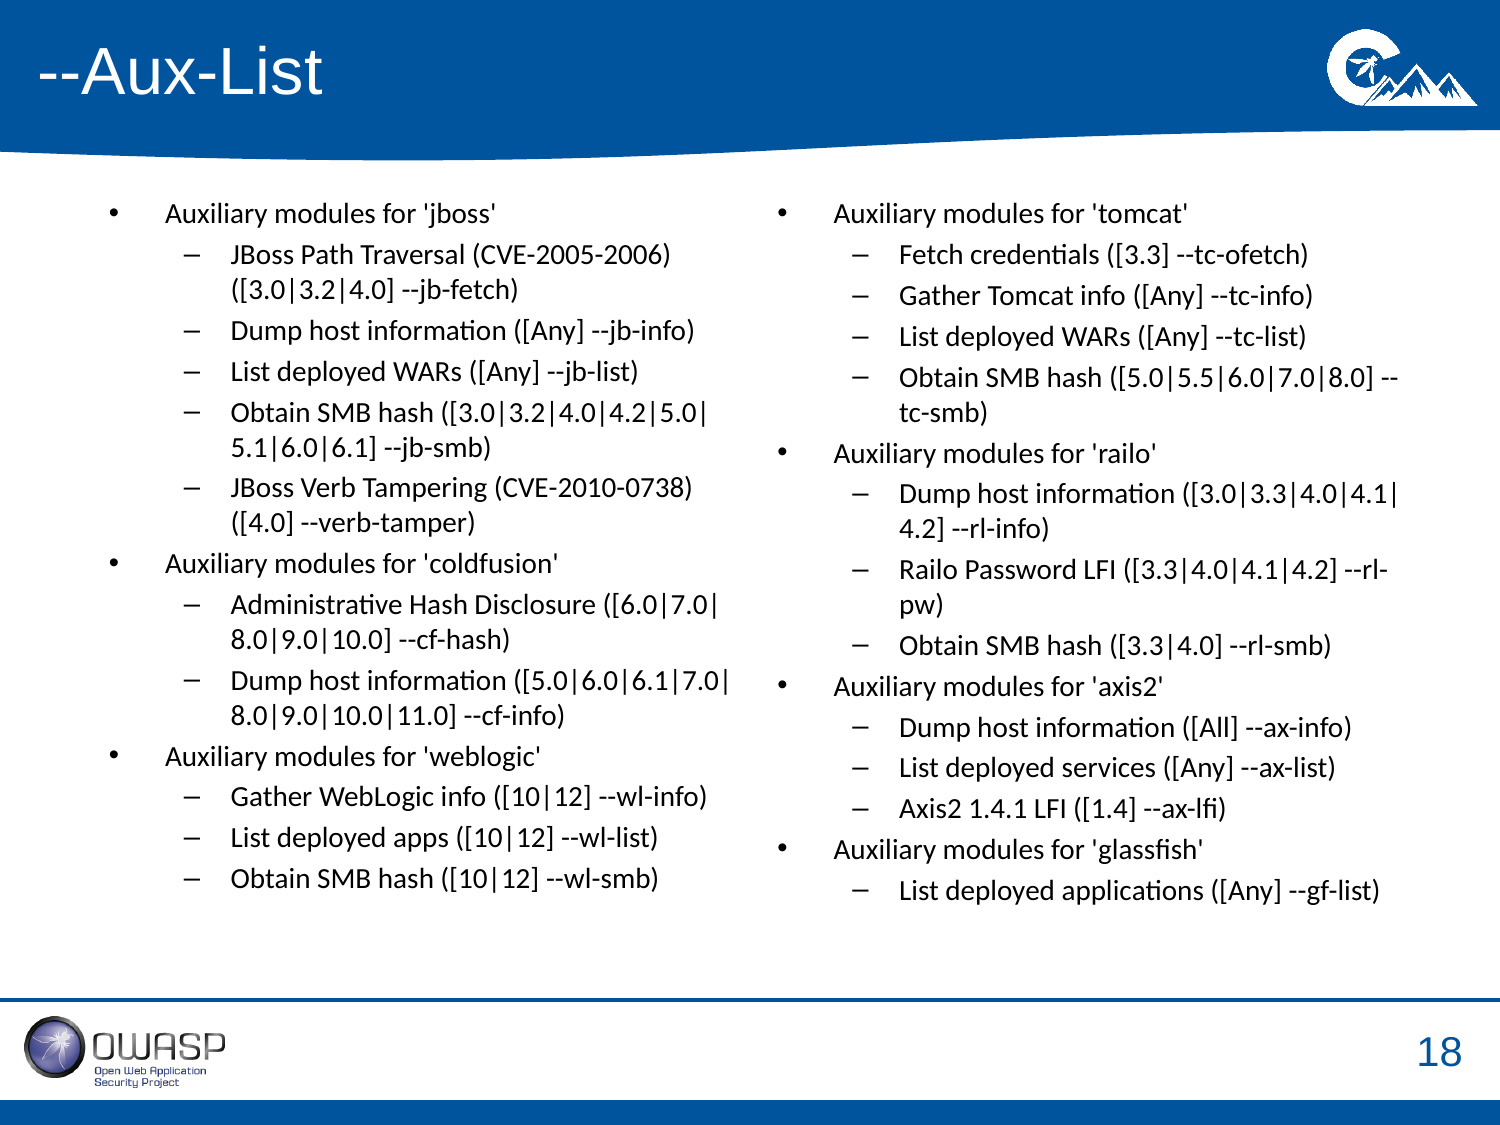

# --Aux-List
Auxiliary modules for 'jboss'
JBoss Path Traversal (CVE-2005-2006) ([3.0|3.2|4.0] --jb-fetch)
Dump host information ([Any] --jb-info)
List deployed WARs ([Any] --jb-list)
Obtain SMB hash ([3.0|3.2|4.0|4.2|5.0|5.1|6.0|6.1] --jb-smb)
JBoss Verb Tampering (CVE-2010-0738) ([4.0] --verb-tamper)
Auxiliary modules for 'coldfusion'
Administrative Hash Disclosure ([6.0|7.0|8.0|9.0|10.0] --cf-hash)
Dump host information ([5.0|6.0|6.1|7.0|8.0|9.0|10.0|11.0] --cf-info)
Auxiliary modules for 'weblogic'
Gather WebLogic info ([10|12] --wl-info)
List deployed apps ([10|12] --wl-list)
Obtain SMB hash ([10|12] --wl-smb)
Auxiliary modules for 'tomcat'
Fetch credentials ([3.3] --tc-ofetch)
Gather Tomcat info ([Any] --tc-info)
List deployed WARs ([Any] --tc-list)
Obtain SMB hash ([5.0|5.5|6.0|7.0|8.0] --tc-smb)
Auxiliary modules for 'railo'
Dump host information ([3.0|3.3|4.0|4.1|4.2] --rl-info)
Railo Password LFI ([3.3|4.0|4.1|4.2] --rl-pw)
Obtain SMB hash ([3.3|4.0] --rl-smb)
Auxiliary modules for 'axis2'
Dump host information ([All] --ax-info)
List deployed services ([Any] --ax-list)
Axis2 1.4.1 LFI ([1.4] --ax-lfi)
Auxiliary modules for 'glassfish'
List deployed applications ([Any] --gf-list)